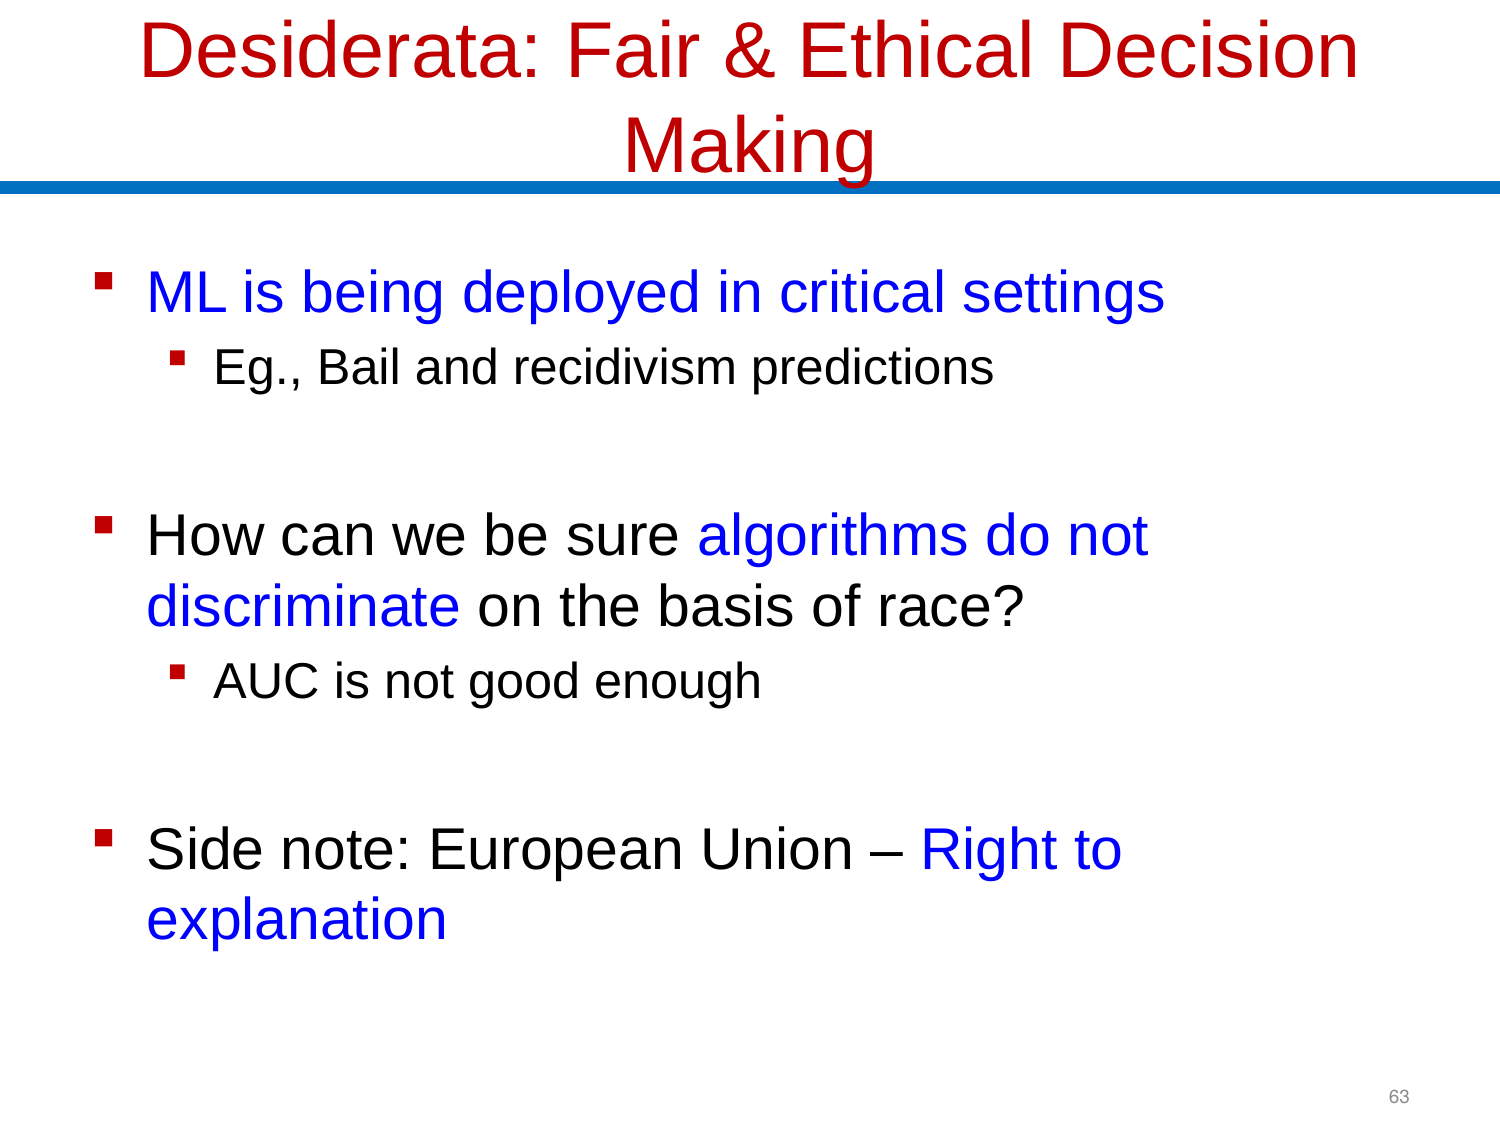

# Desiderata: Fair & Ethical Decision Making
ML is being deployed in critical settings
Eg., Bail and recidivism predictions

How can we be sure algorithms do not discriminate on the basis of race?
AUC is not good enough

Side note: European Union – Right to explanation
63